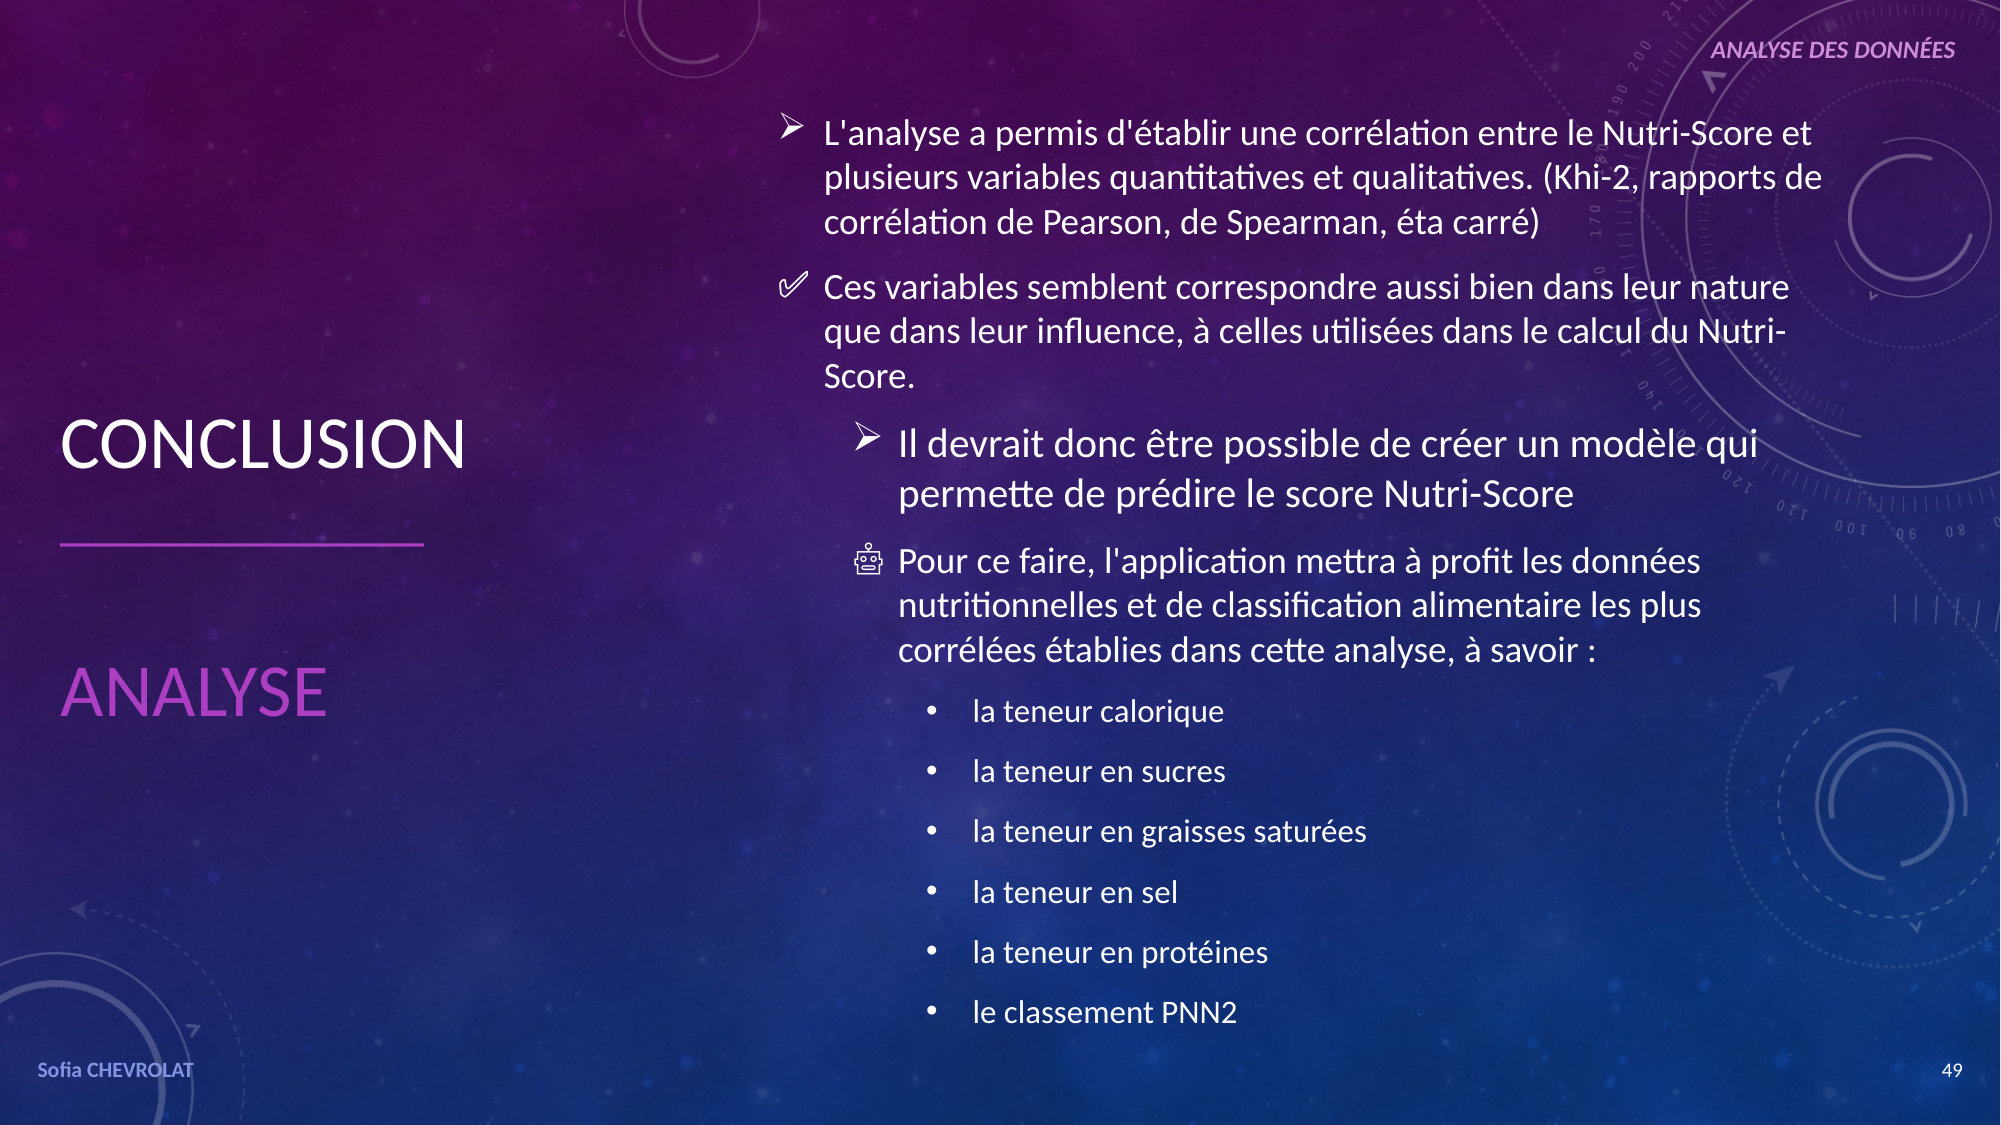

ANALYSE DES DONNÉES
L'analyse a permis d'établir une corrélation entre le Nutri-Score et plusieurs variables quantitatives et qualitatives. (Khi-2, rapports de corrélation de Pearson, de Spearman, éta carré)
Ces variables semblent correspondre aussi bien dans leur nature que dans leur influence, à celles utilisées dans le calcul du Nutri-Score.
Il devrait donc être possible de créer un modèle qui permette de prédire le score Nutri-Score
Pour ce faire, l'application mettra à profit les données nutritionnelles et de classification alimentaire les plus corrélées établies dans cette analyse, à savoir :
la teneur calorique
la teneur en sucres
la teneur en graisses saturées
la teneur en sel
la teneur en protéines
le classement PNN2
CONCLUSION
_____________
ANALYSE
Sofia CHEVROLAT
49